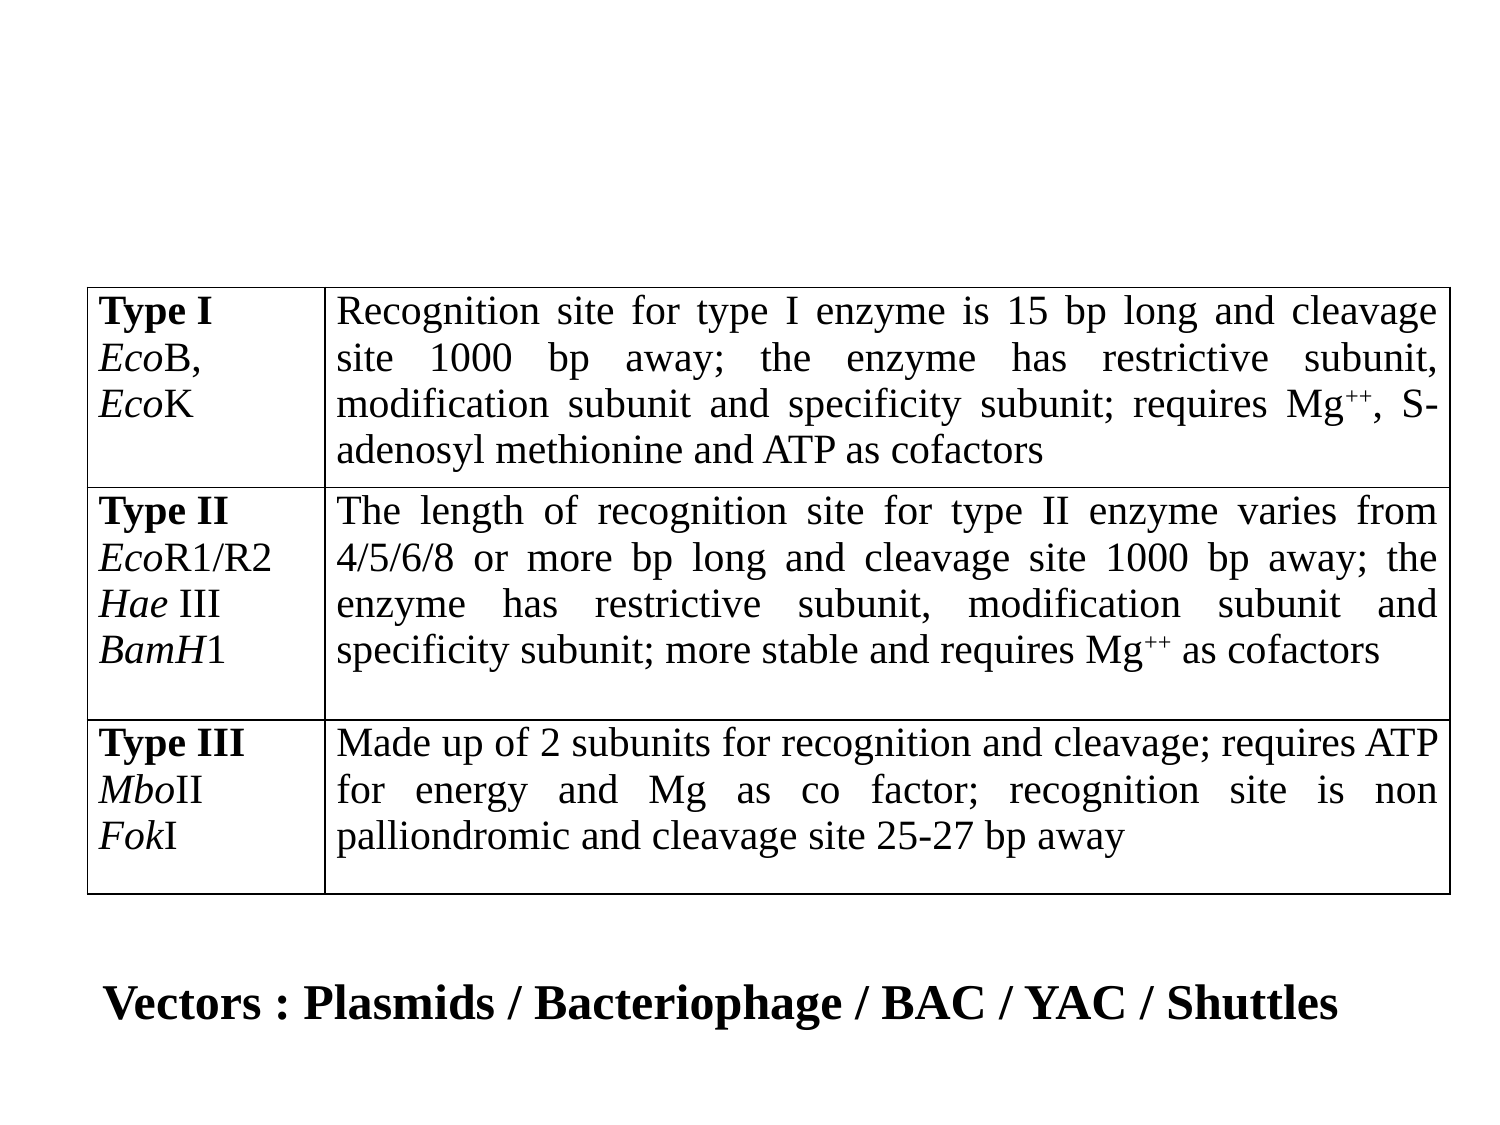

| Type I EcoB, EcoK | Recognition site for type I enzyme is 15 bp long and cleavage site 1000 bp away; the enzyme has restrictive subunit, modification subunit and specificity subunit; requires Mg++, S-adenosyl methionine and ATP as cofactors |
| --- | --- |
| Type II EcoR1/R2 Hae III BamH1 | The length of recognition site for type II enzyme varies from 4/5/6/8 or more bp long and cleavage site 1000 bp away; the enzyme has restrictive subunit, modification subunit and specificity subunit; more stable and requires Mg++ as cofactors |
| Type III MboII FokI | Made up of 2 subunits for recognition and cleavage; requires ATP for energy and Mg as co factor; recognition site is non palliondromic and cleavage site 25-27 bp away |
Vectors : Plasmids / Bacteriophage / BAC / YAC / Shuttles